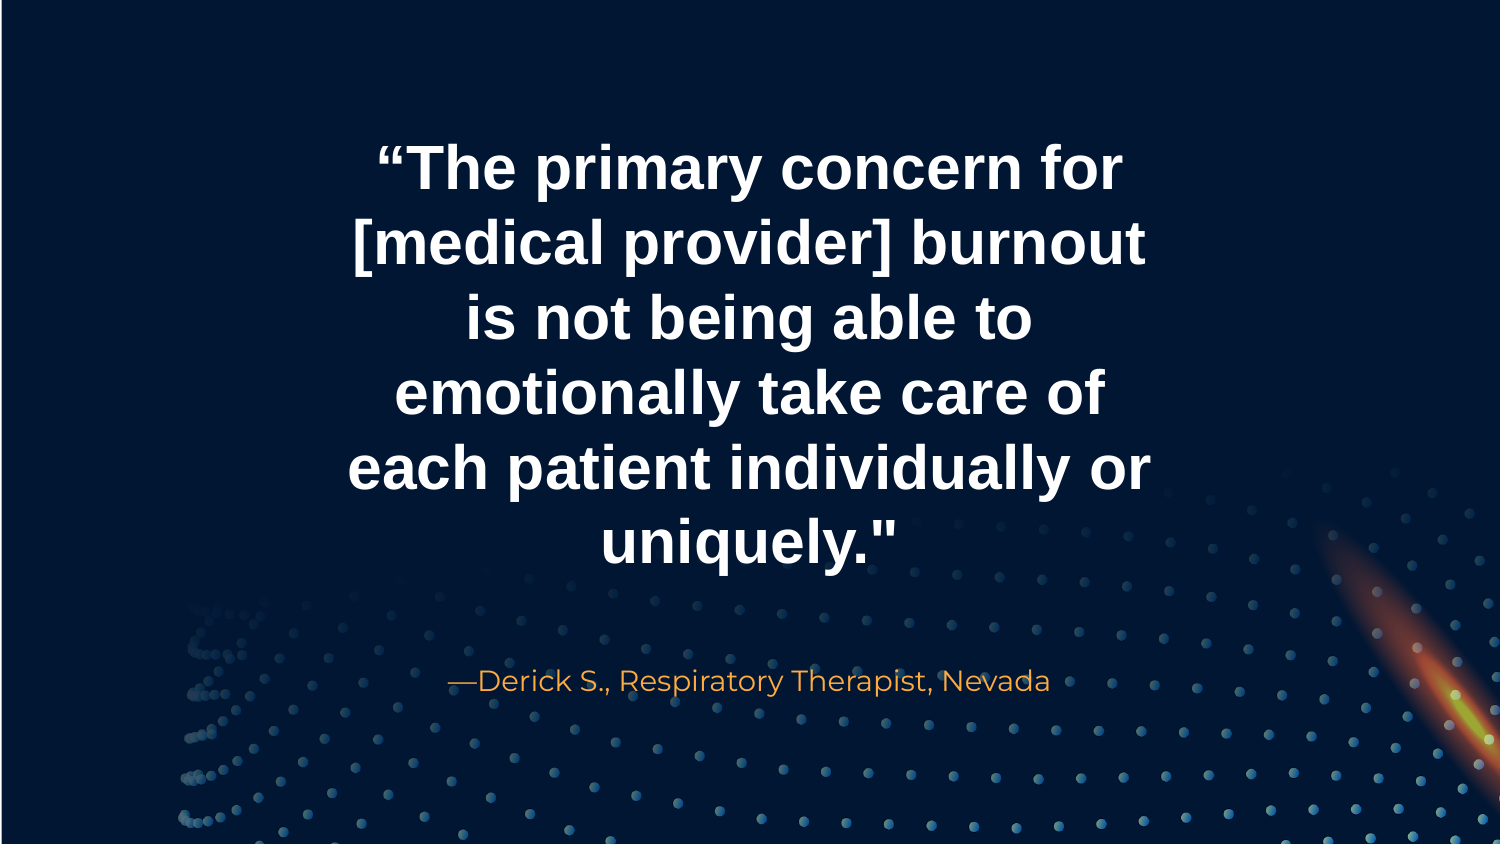

# “The primary concern for [medical provider] burnout is not being able to emotionally take care of each patient individually or uniquely."
—Derick S., Respiratory Therapist, Nevada